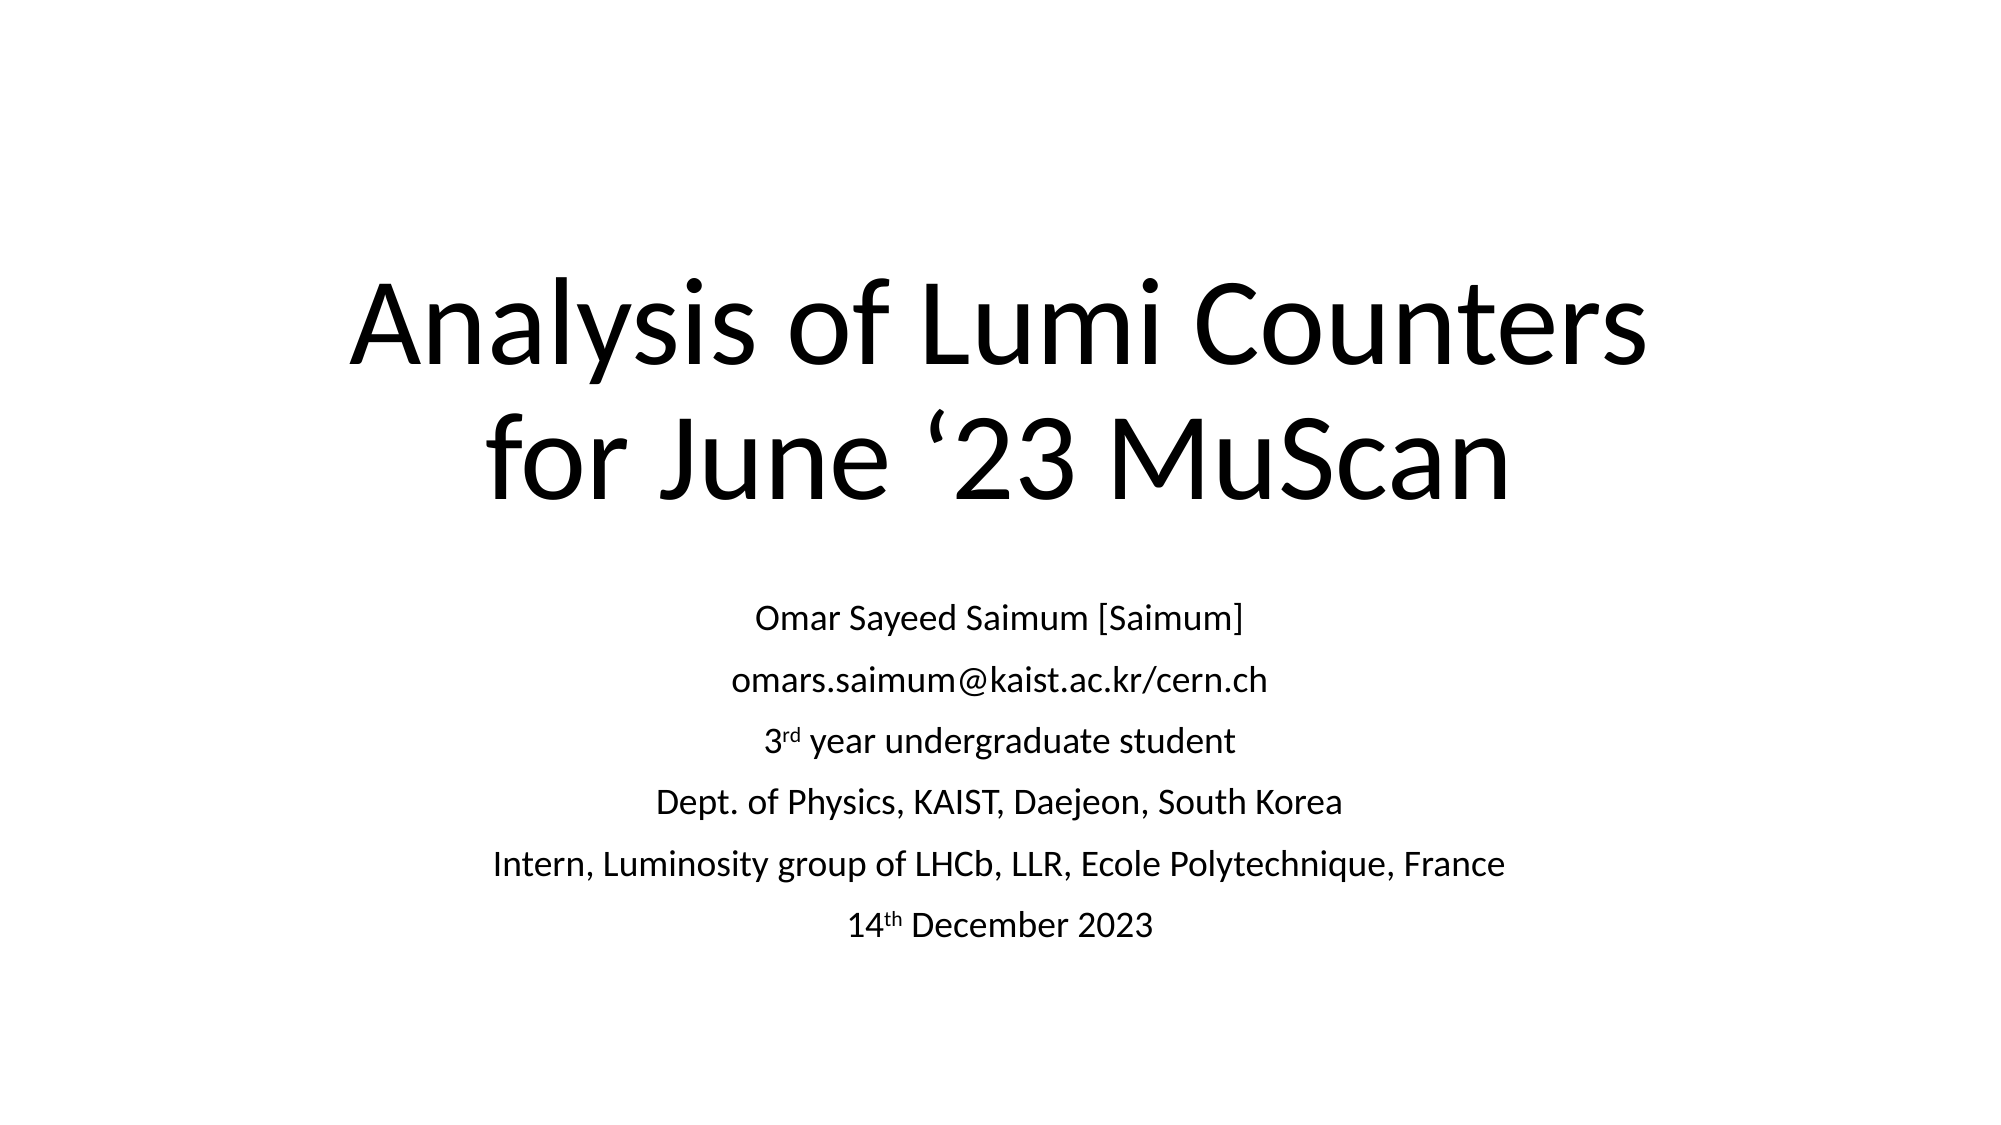

# Analysis of Lumi Counters for June ‘23 MuScan
Omar Sayeed Saimum [Saimum]
omars.saimum@kaist.ac.kr/cern.ch
3rd year undergraduate student
Dept. of Physics, KAIST, Daejeon, South Korea
Intern, Luminosity group of LHCb, LLR, Ecole Polytechnique, France
14th December 2023